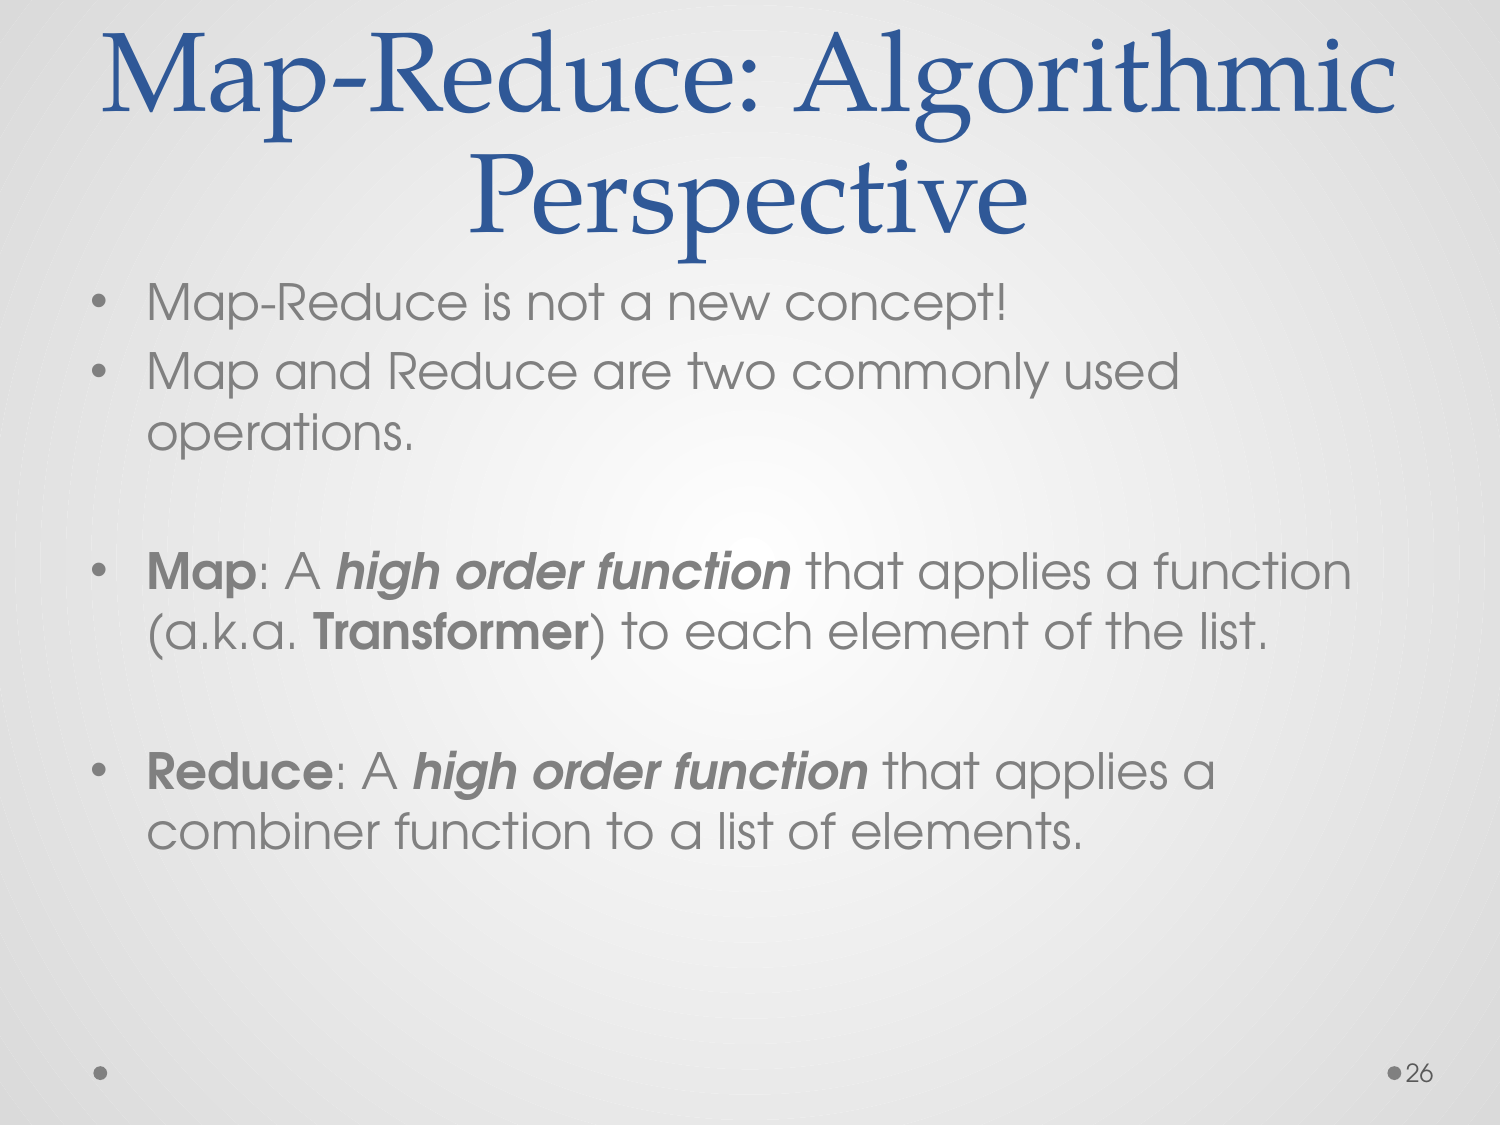

# Map-Reduce: Algorithmic Perspective
Map-Reduce is not a new concept!
Map and Reduce are two commonly used operations.

Map: A high order function that applies a function (a.k.a. Transformer) to each element of the list.

Reduce: A high order function that applies a combiner function to a list of elements.
26